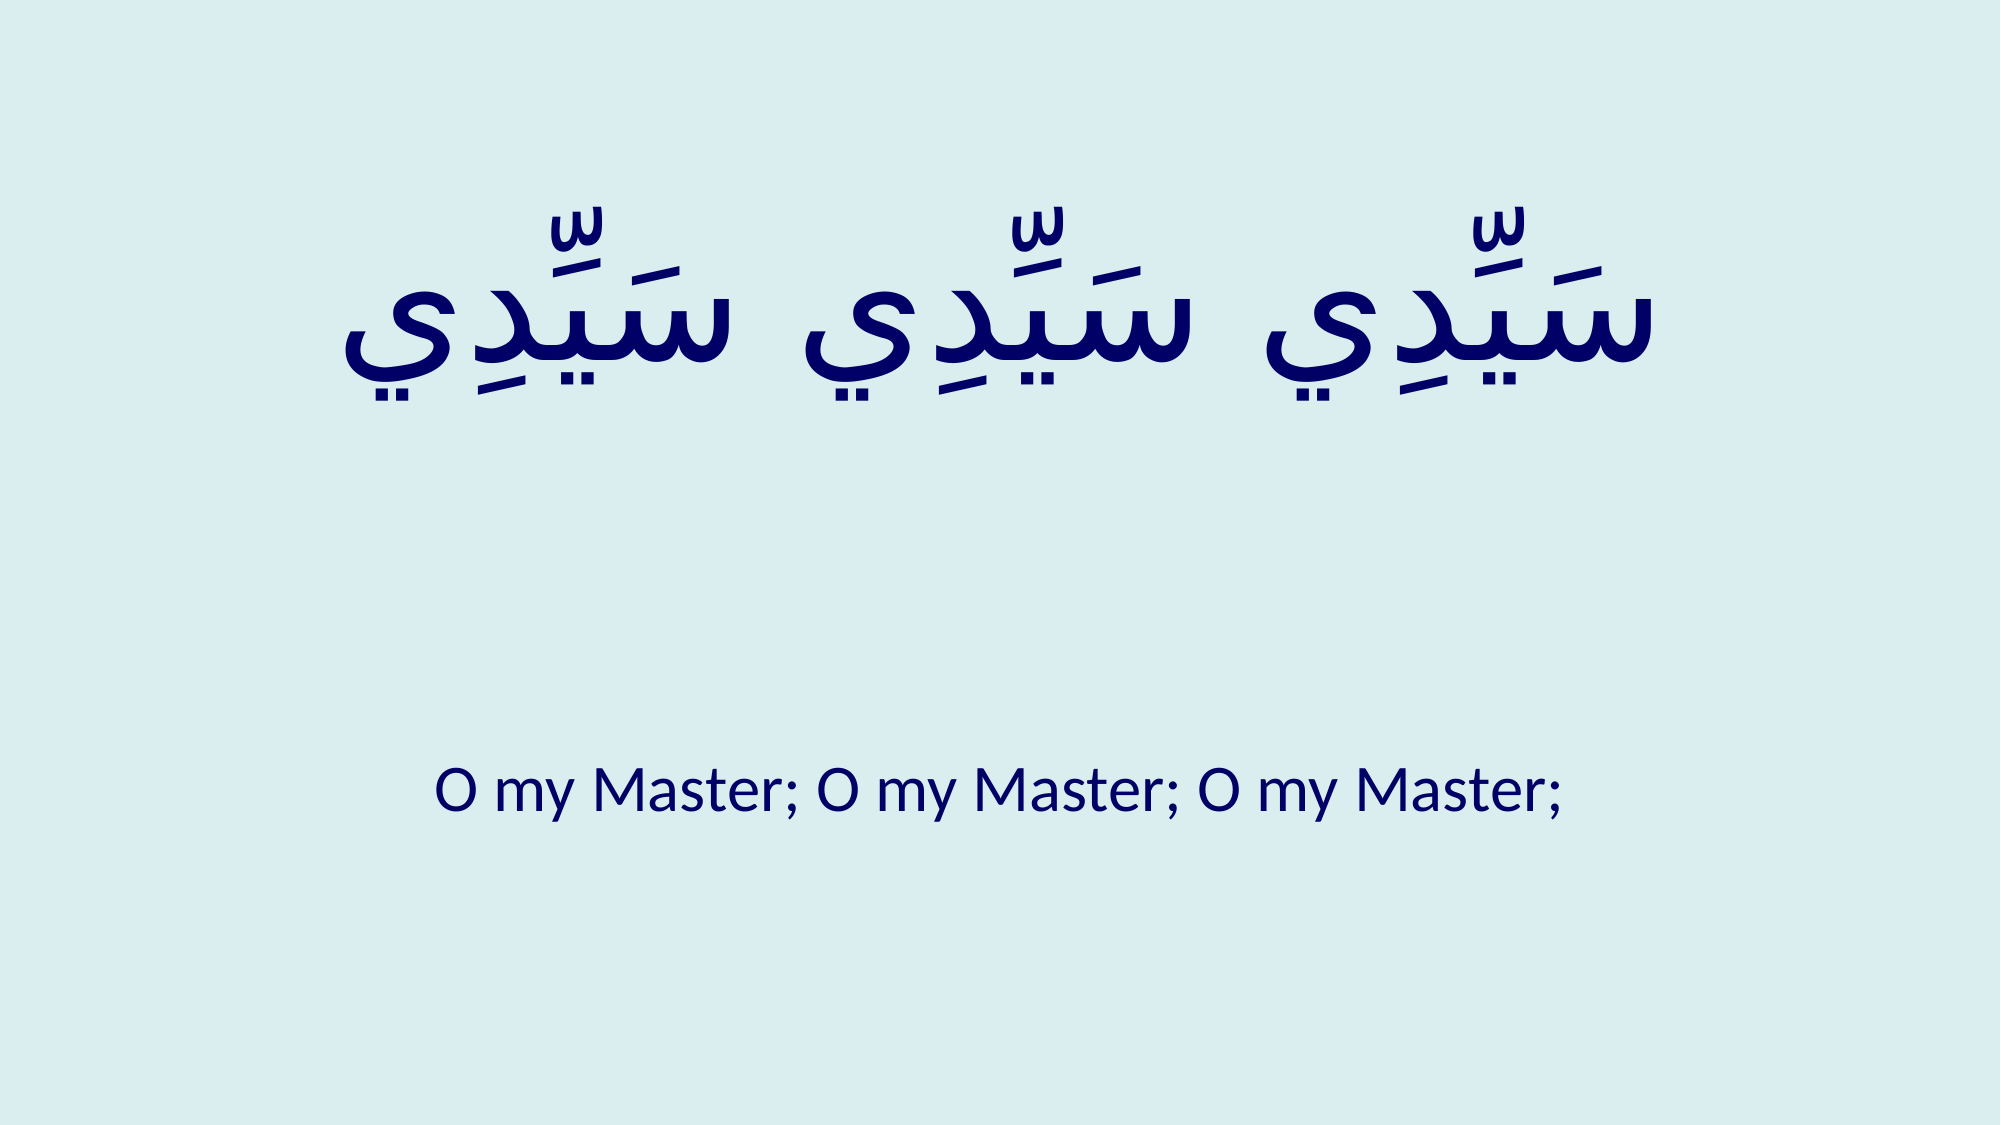

# سَيِّدِي سَيِّدِي سَيِّدِي
O my Master; O my Master; O my Master;